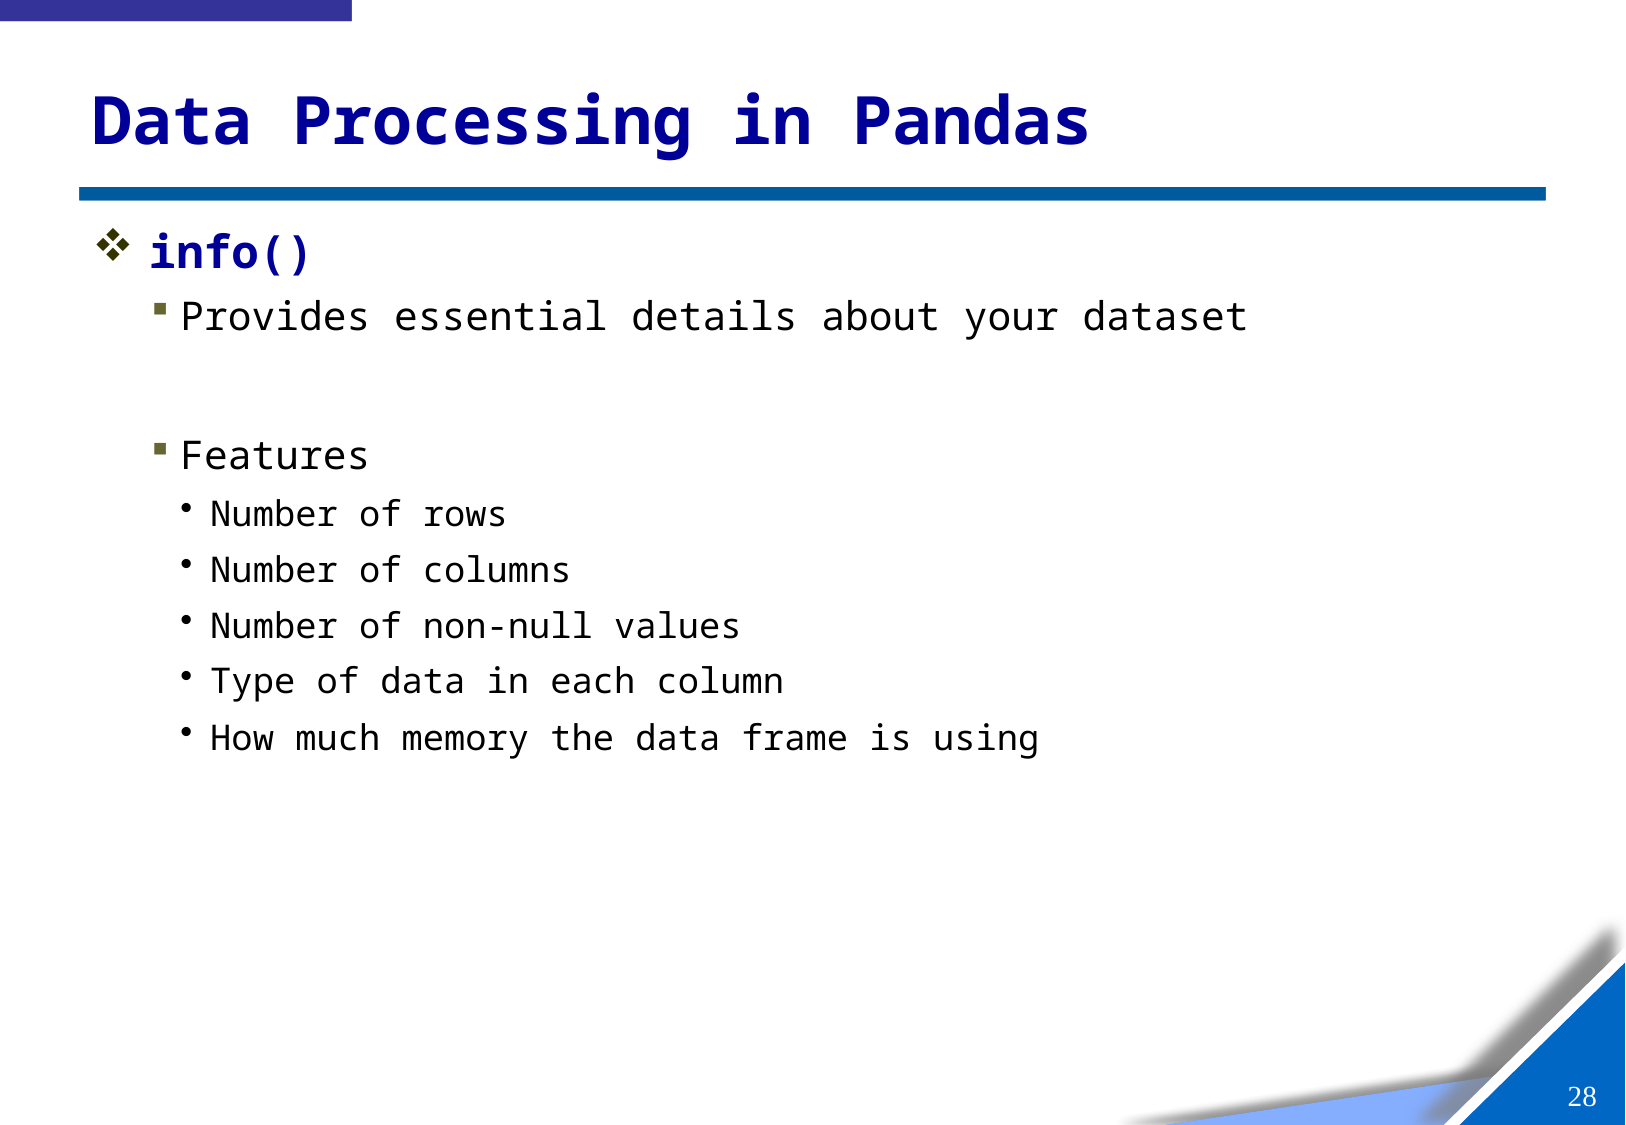

# Data Processing in Pandas
info()
Provides essential details about your dataset

Features
Number of rows
Number of columns
Number of non-null values
Type of data in each column
How much memory the data frame is using

28